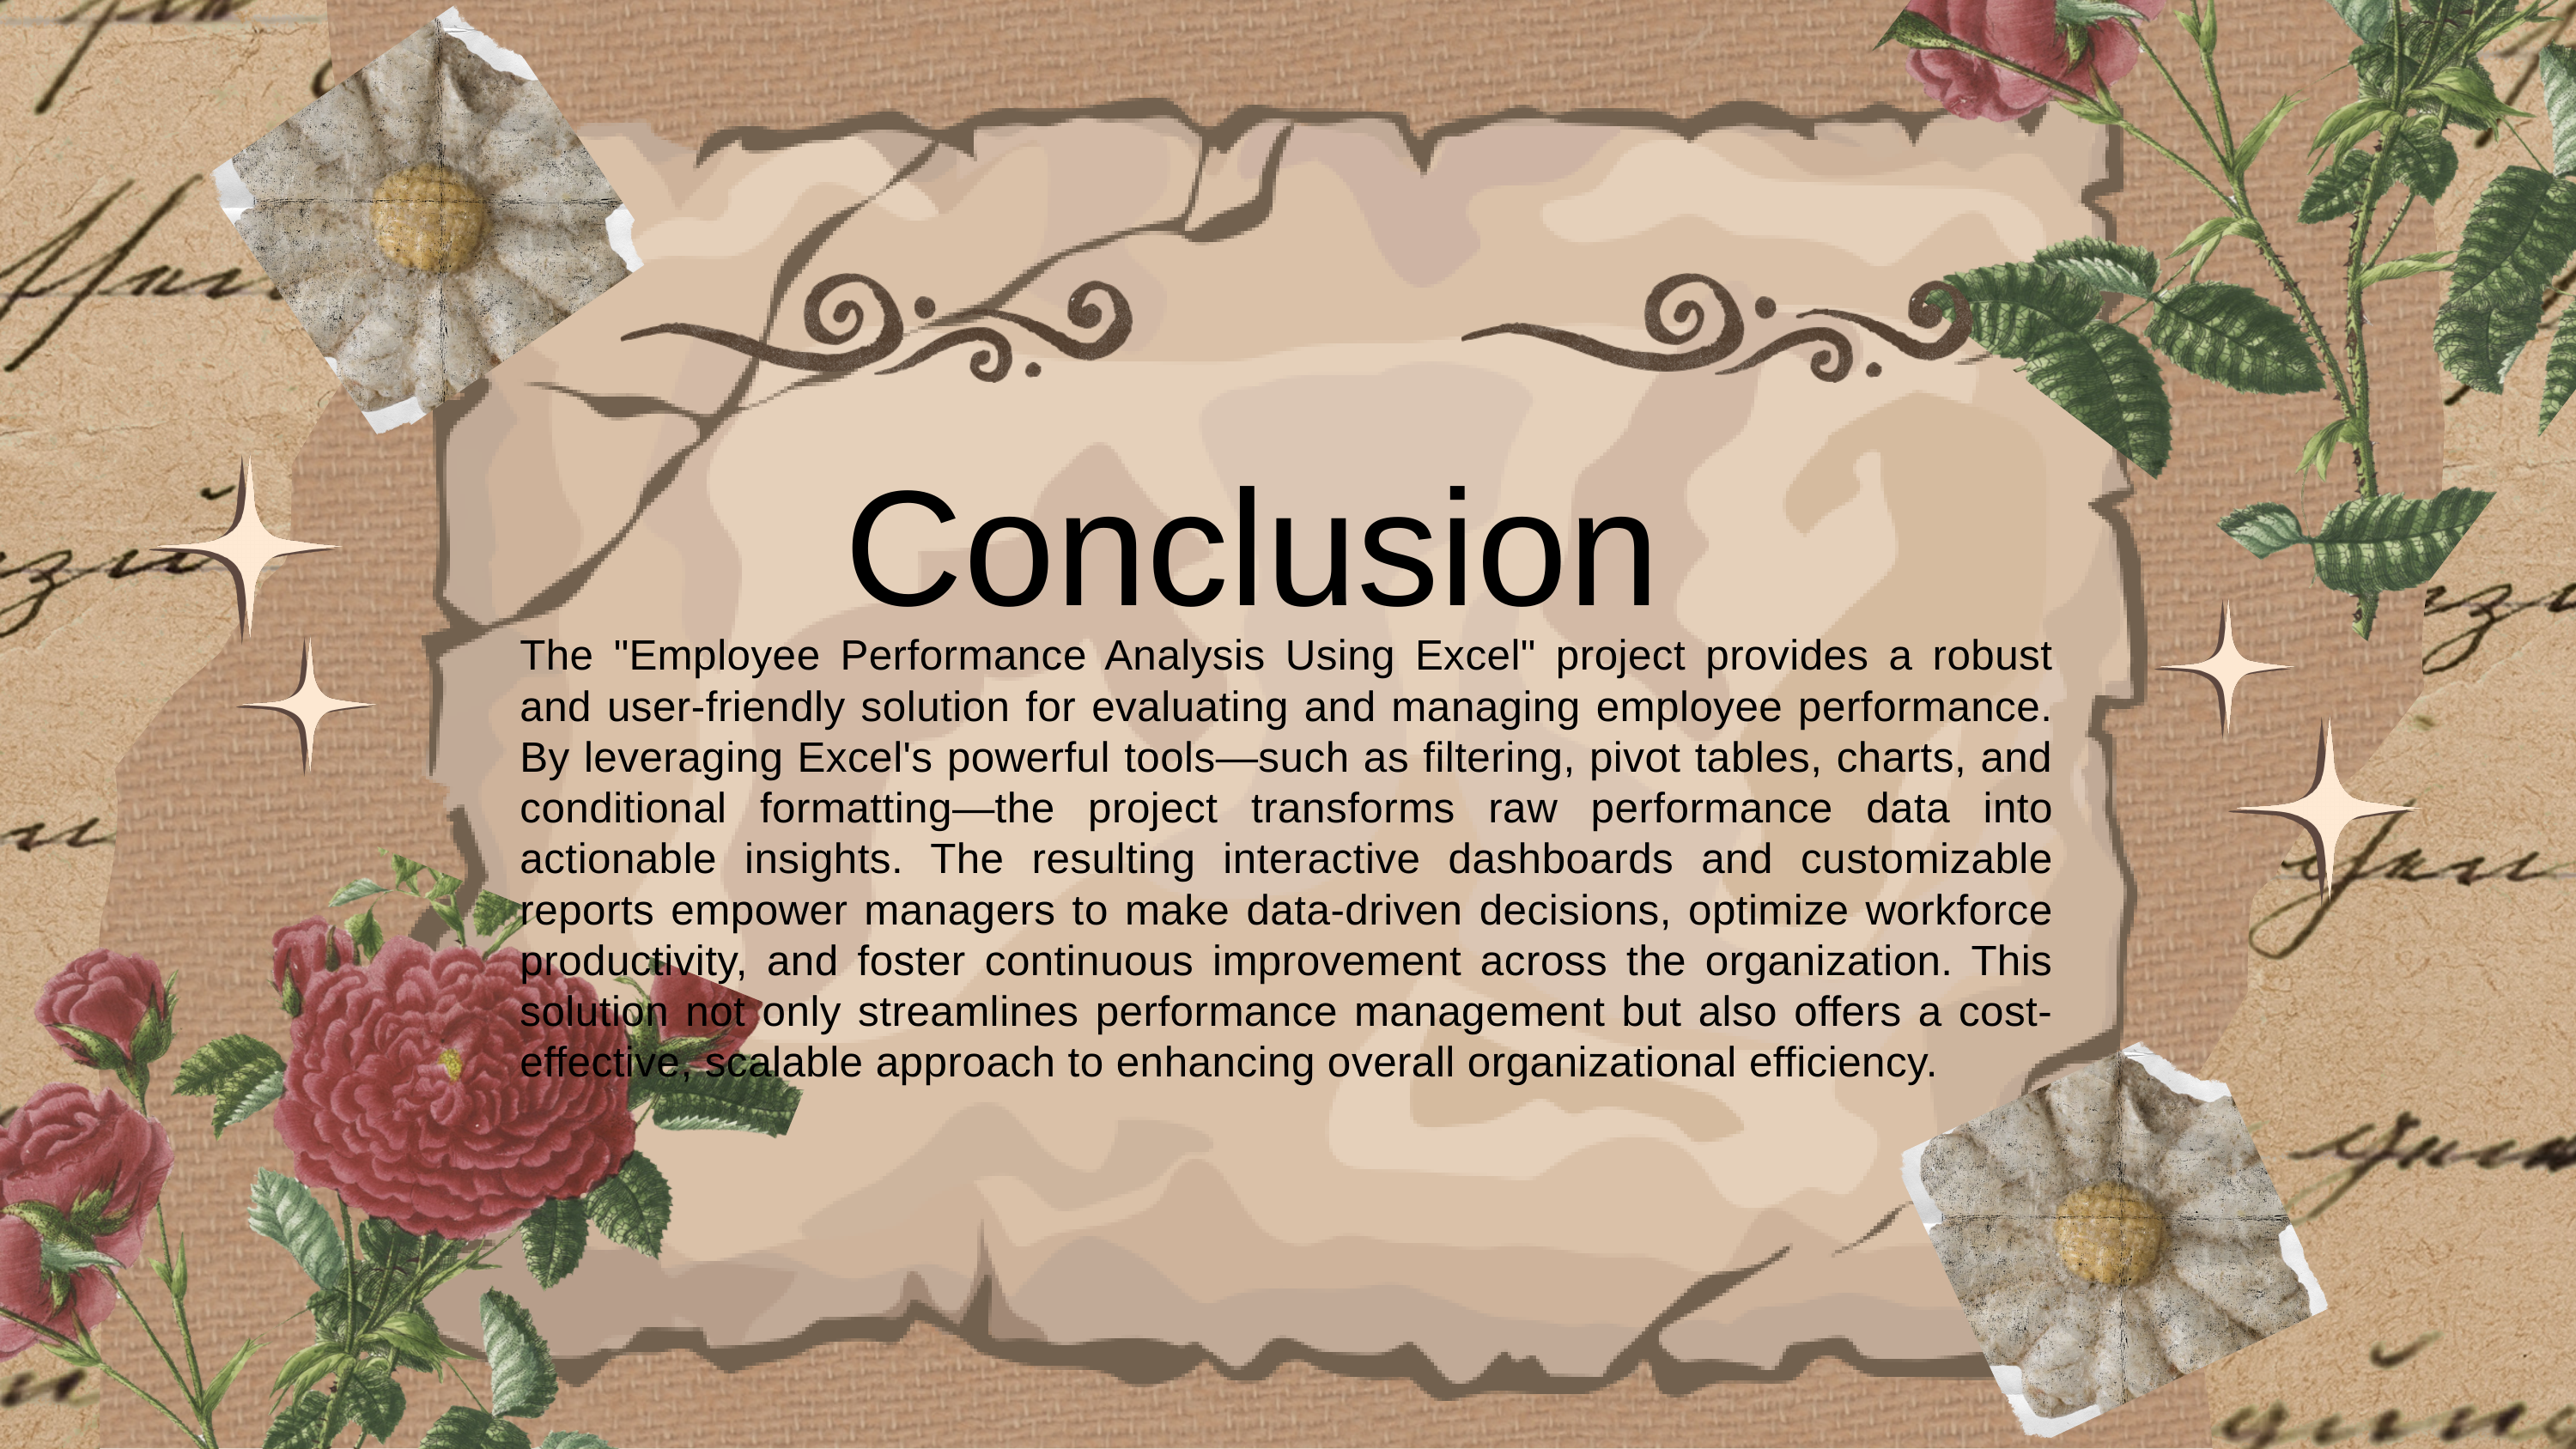

Conclusion

The "Employee Performance Analysis Using Excel" project provides a robust and user-friendly solution for evaluating and managing employee performance. By leveraging Excel's powerful tools—such as filtering, pivot tables, charts, and conditional formatting—the project transforms raw performance data into actionable insights. The resulting interactive dashboards and customizable reports empower managers to make data-driven decisions, optimize workforce productivity, and foster continuous improvement across the organization. This solution not only streamlines performance management but also offers a cost-effective, scalable approach to enhancing overall organizational efficiency.